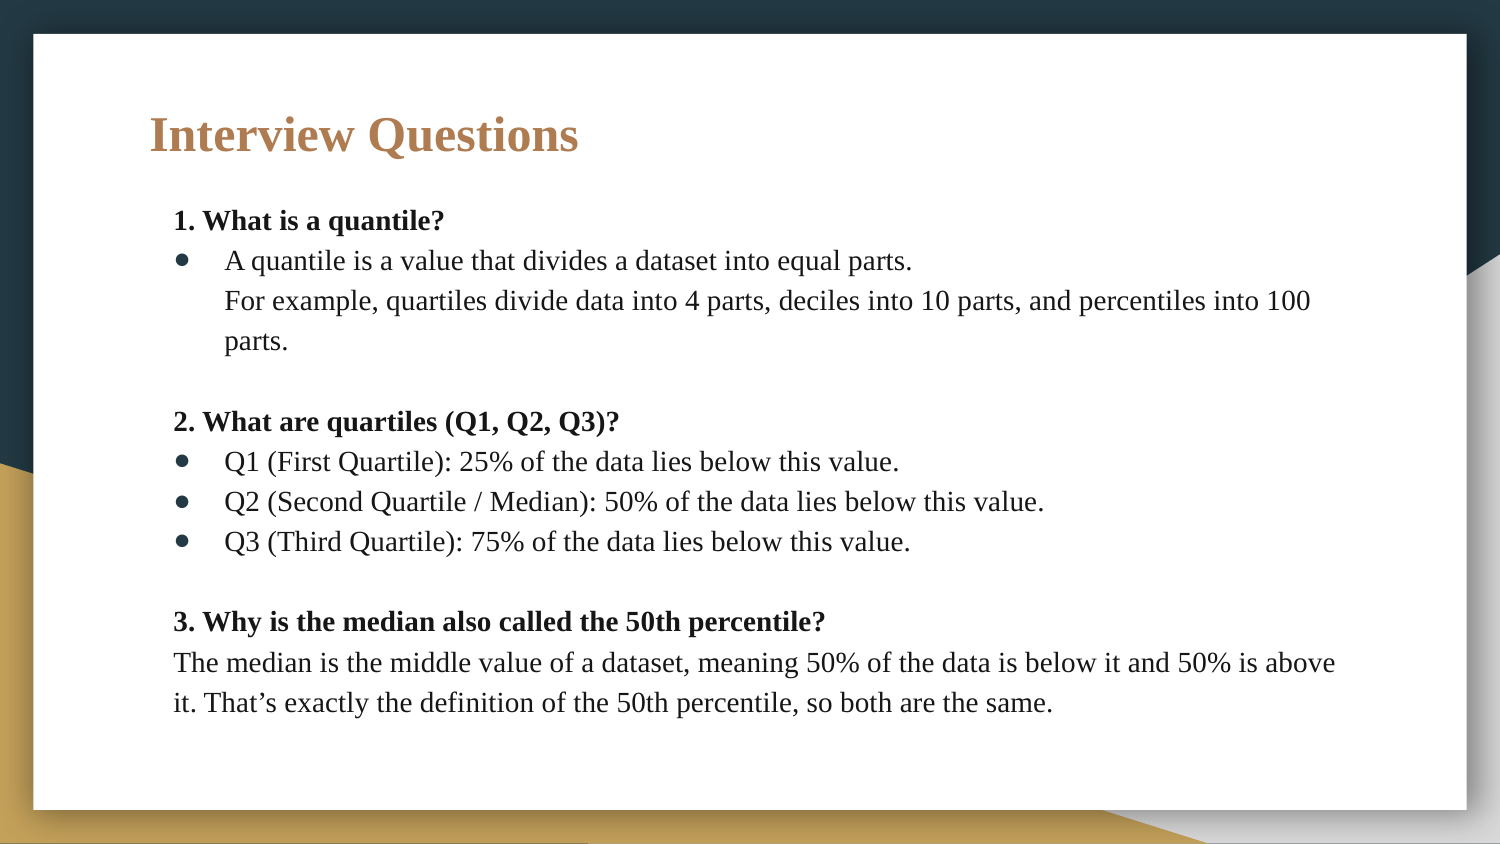

# Interview Questions
1. What is a quantile?
A quantile is a value that divides a dataset into equal parts.
For example, quartiles divide data into 4 parts, deciles into 10 parts, and percentiles into 100 parts.

2. What are quartiles (Q1, Q2, Q3)?
Q1 (First Quartile): 25% of the data lies below this value.
Q2 (Second Quartile / Median): 50% of the data lies below this value.
Q3 (Third Quartile): 75% of the data lies below this value.

3. Why is the median also called the 50th percentile?
The median is the middle value of a dataset, meaning 50% of the data is below it and 50% is above it. That’s exactly the definition of the 50th percentile, so both are the same.